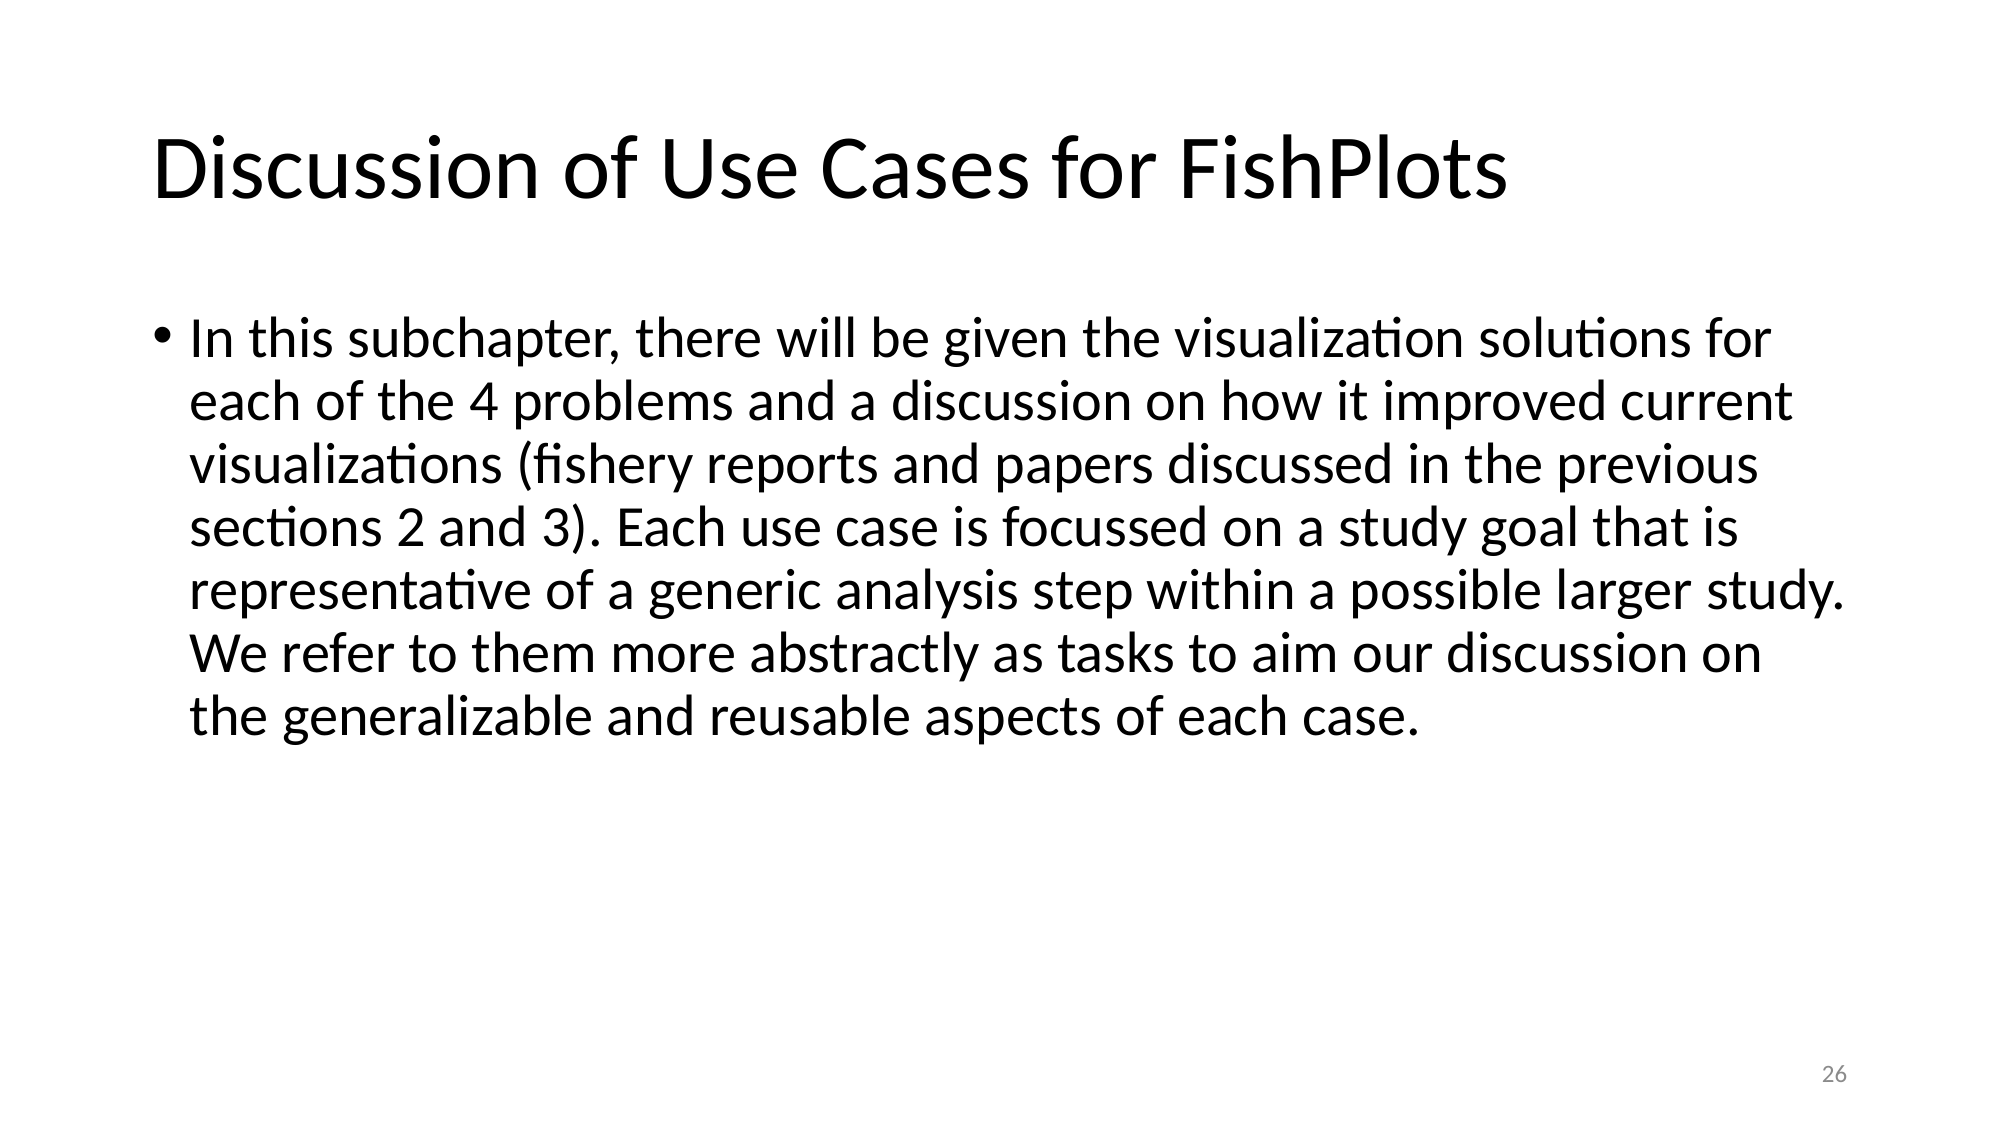

# Discussion of Use Cases for FishPlots
In this subchapter, there will be given the visualization solutions for each of the 4 problems and a discussion on how it improved current visualizations (fishery reports and papers discussed in the previous sections 2 and 3). Each use case is focussed on a study goal that is representative of a generic analysis step within a possible larger study. We refer to them more abstractly as tasks to aim our discussion on the generalizable and reusable aspects of each case.

26